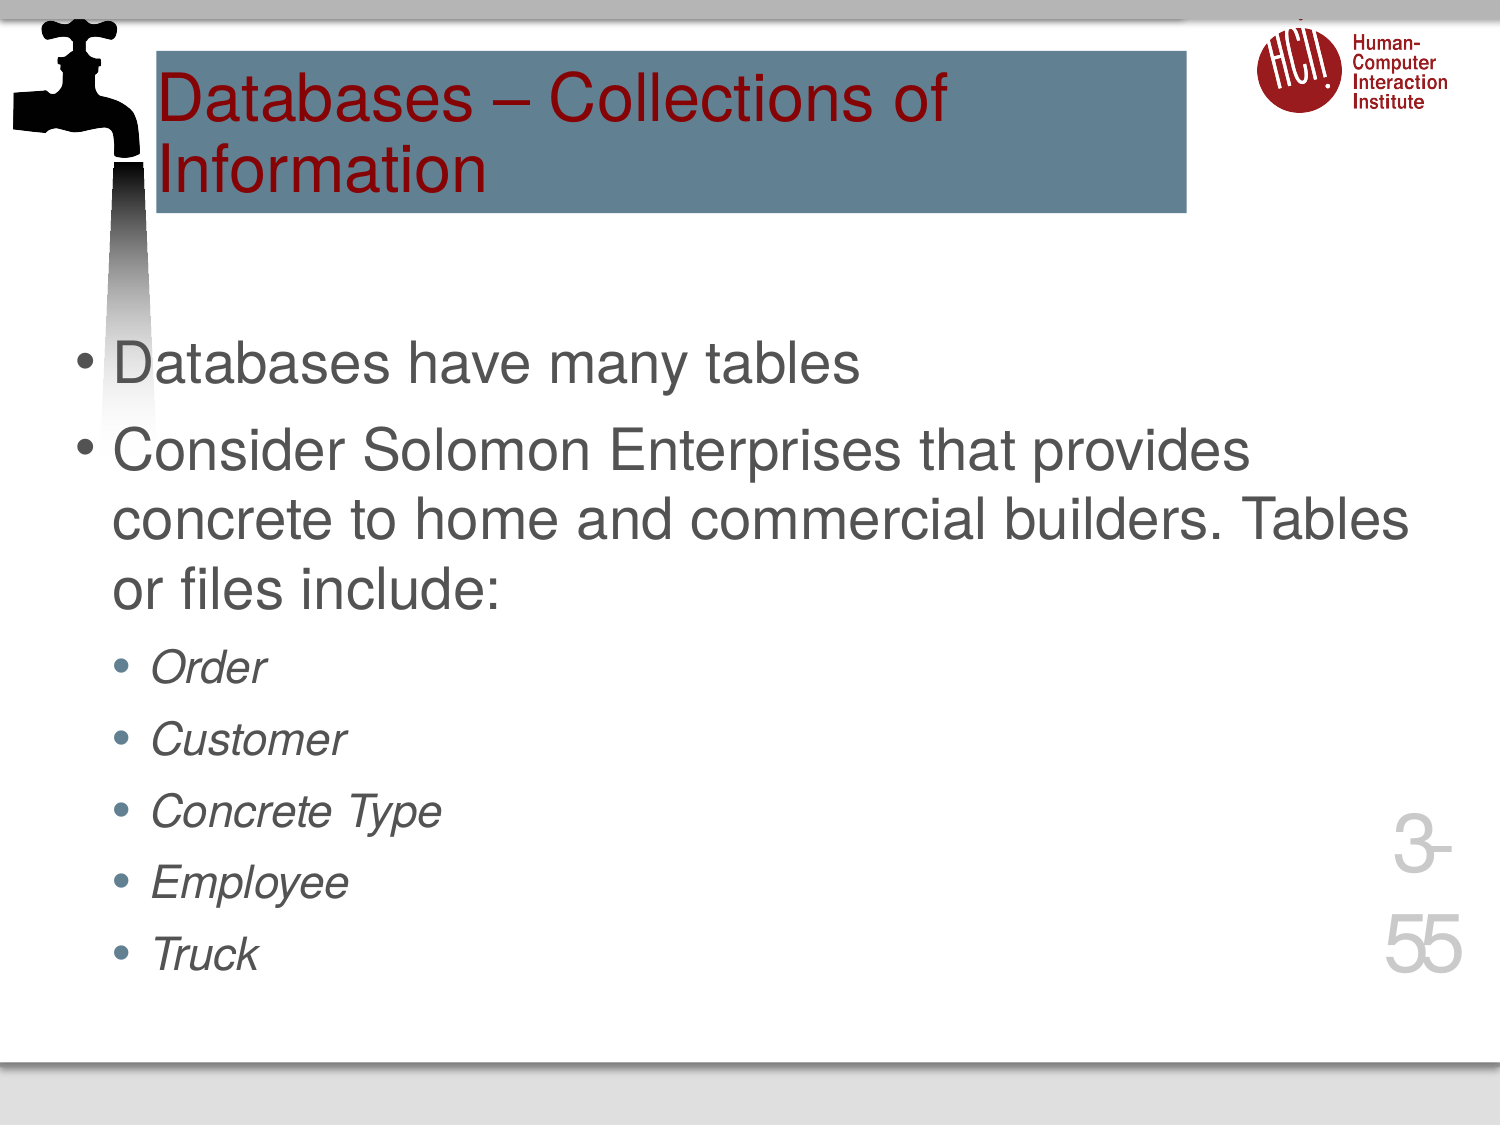

# Databases – Collections of Information
Databases have many tables
Consider Solomon Enterprises that provides concrete to home and commercial builders. Tables or files include:
Order
Customer
Concrete Type
Employee
Truck
3-55